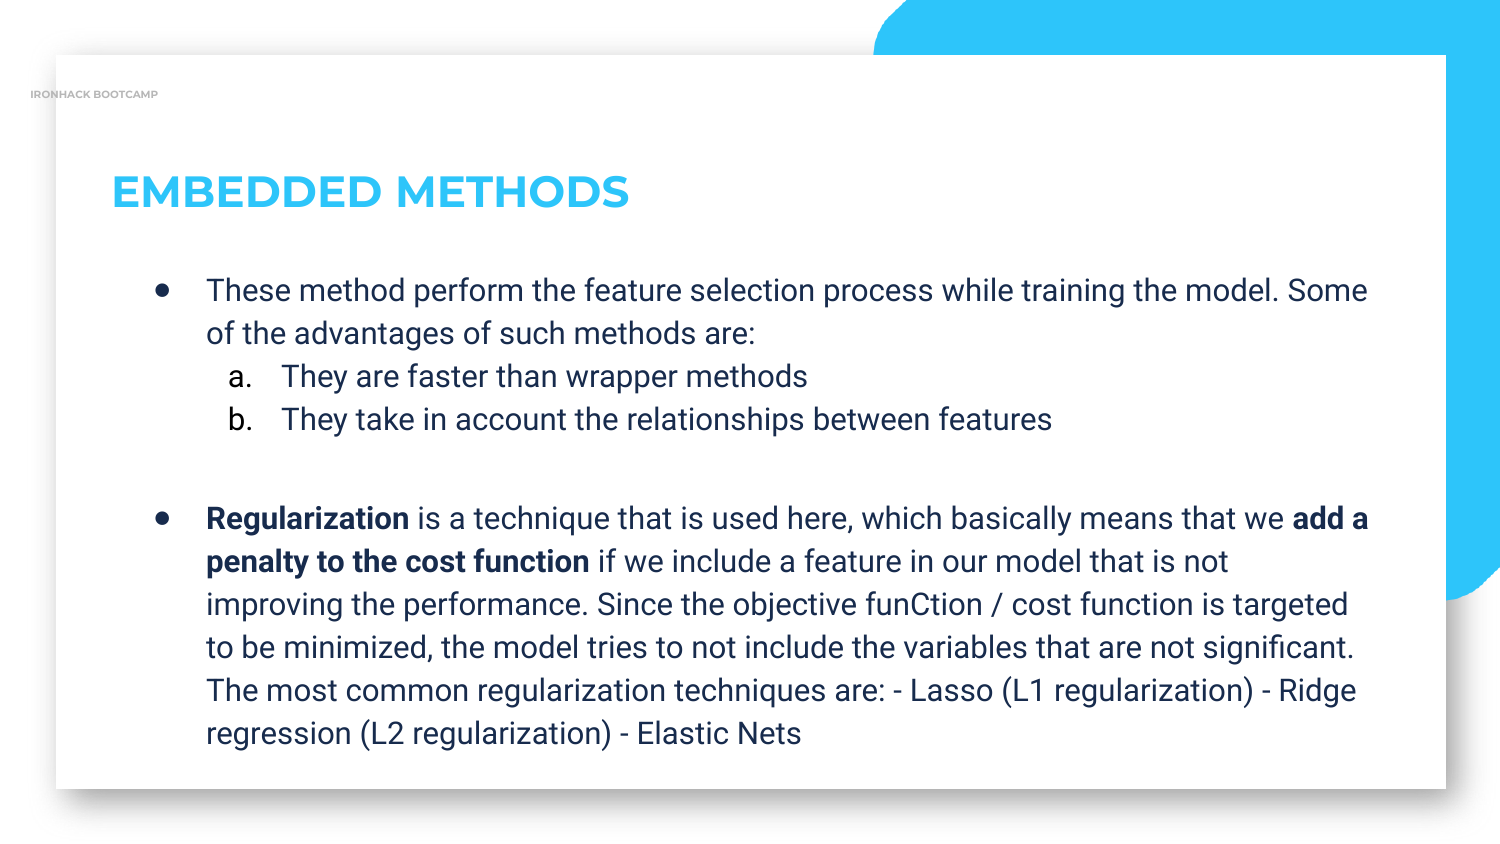

IRONHACK BOOTCAMP
EMBEDDED METHODS
These method perform the feature selection process while training the model. Some of the advantages of such methods are:
They are faster than wrapper methods
They take in account the relationships between features

Regularization is a technique that is used here, which basically means that we add a penalty to the cost function if we include a feature in our model that is not improving the performance. Since the objective funCtion / cost function is targeted to be minimized, the model tries to not include the variables that are not significant. The most common regularization techniques are: - Lasso (L1 regularization) - Ridge regression (L2 regularization) - Elastic Nets